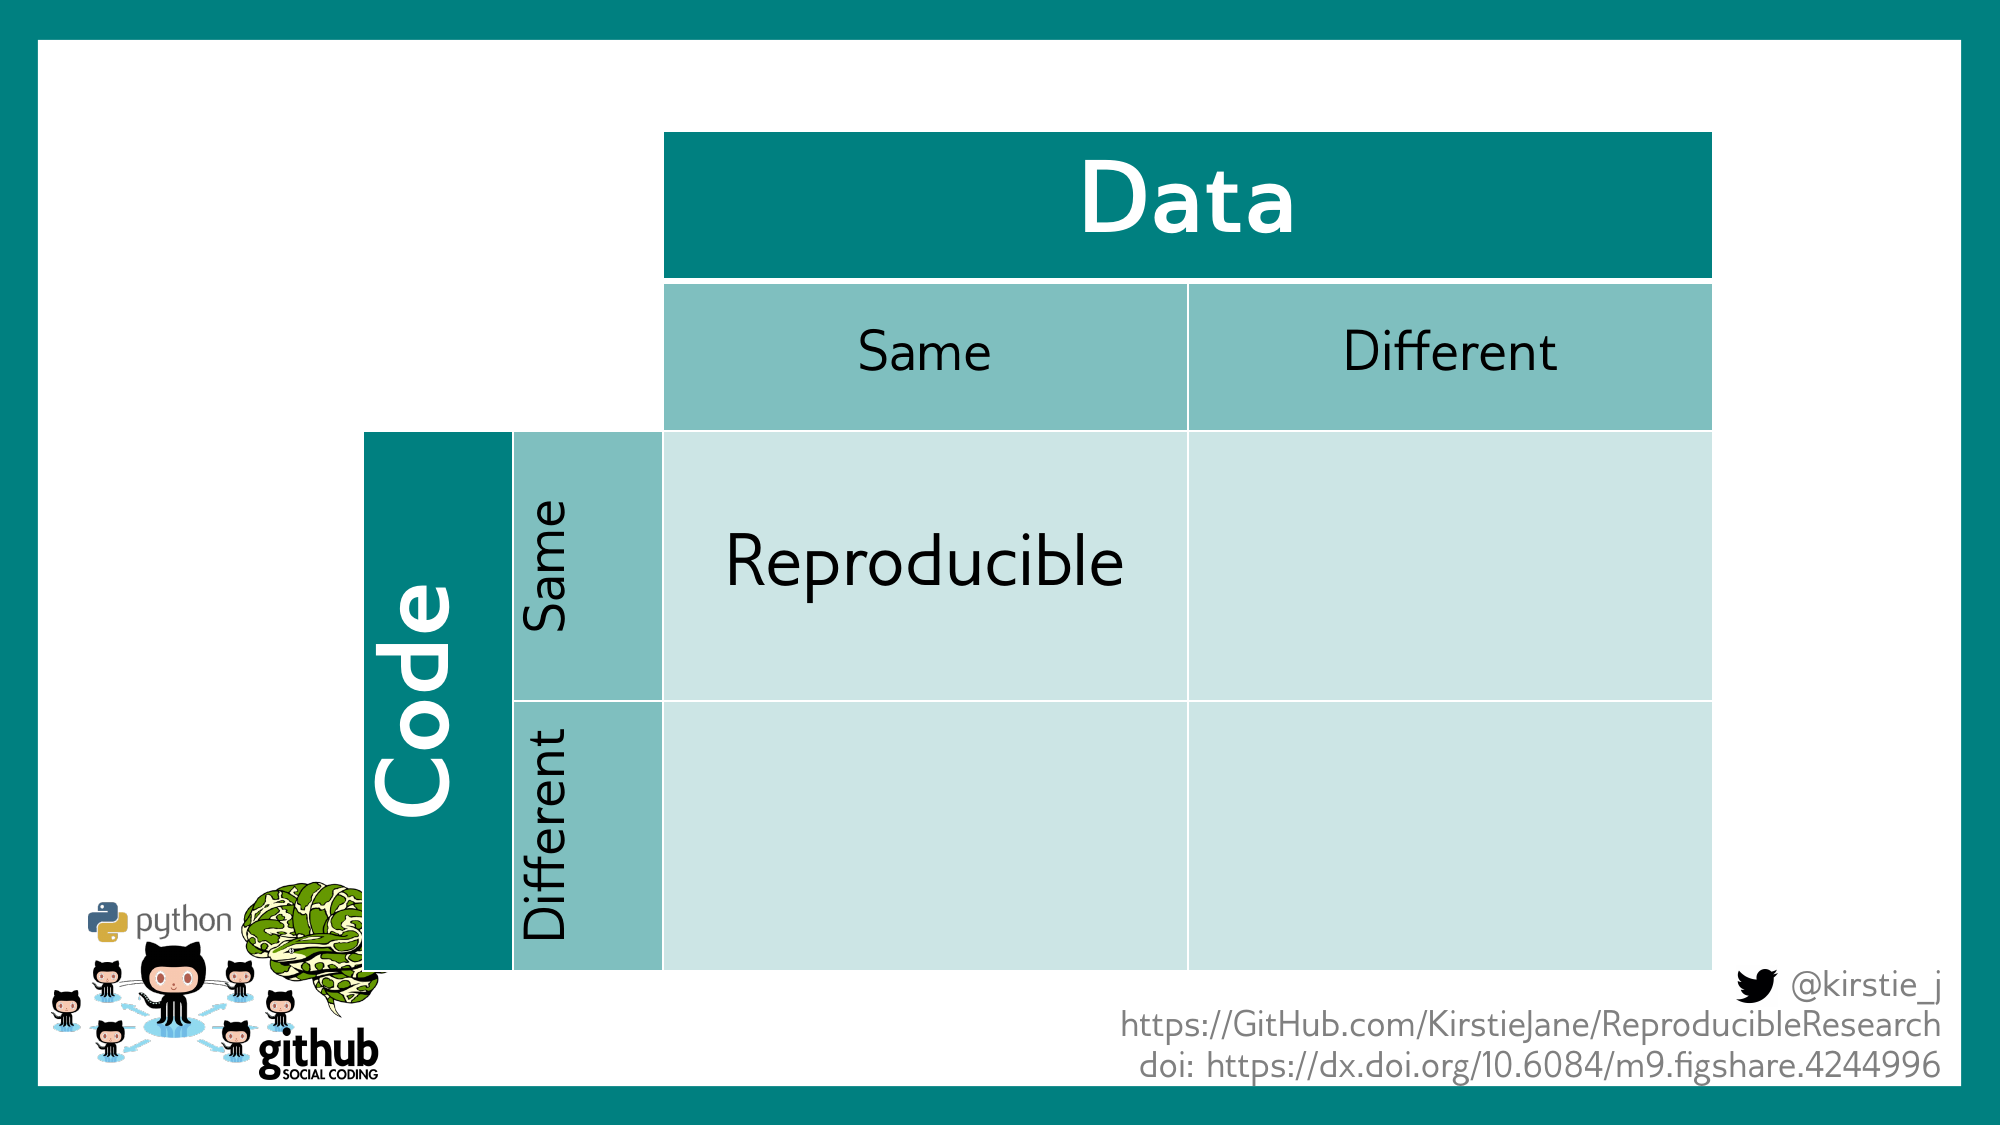

|  |  | Data |  |
| --- | --- | --- | --- |
|  |  | Same | Different |
| Code | Same | Reproducible |  |
|  | Different |  |  |